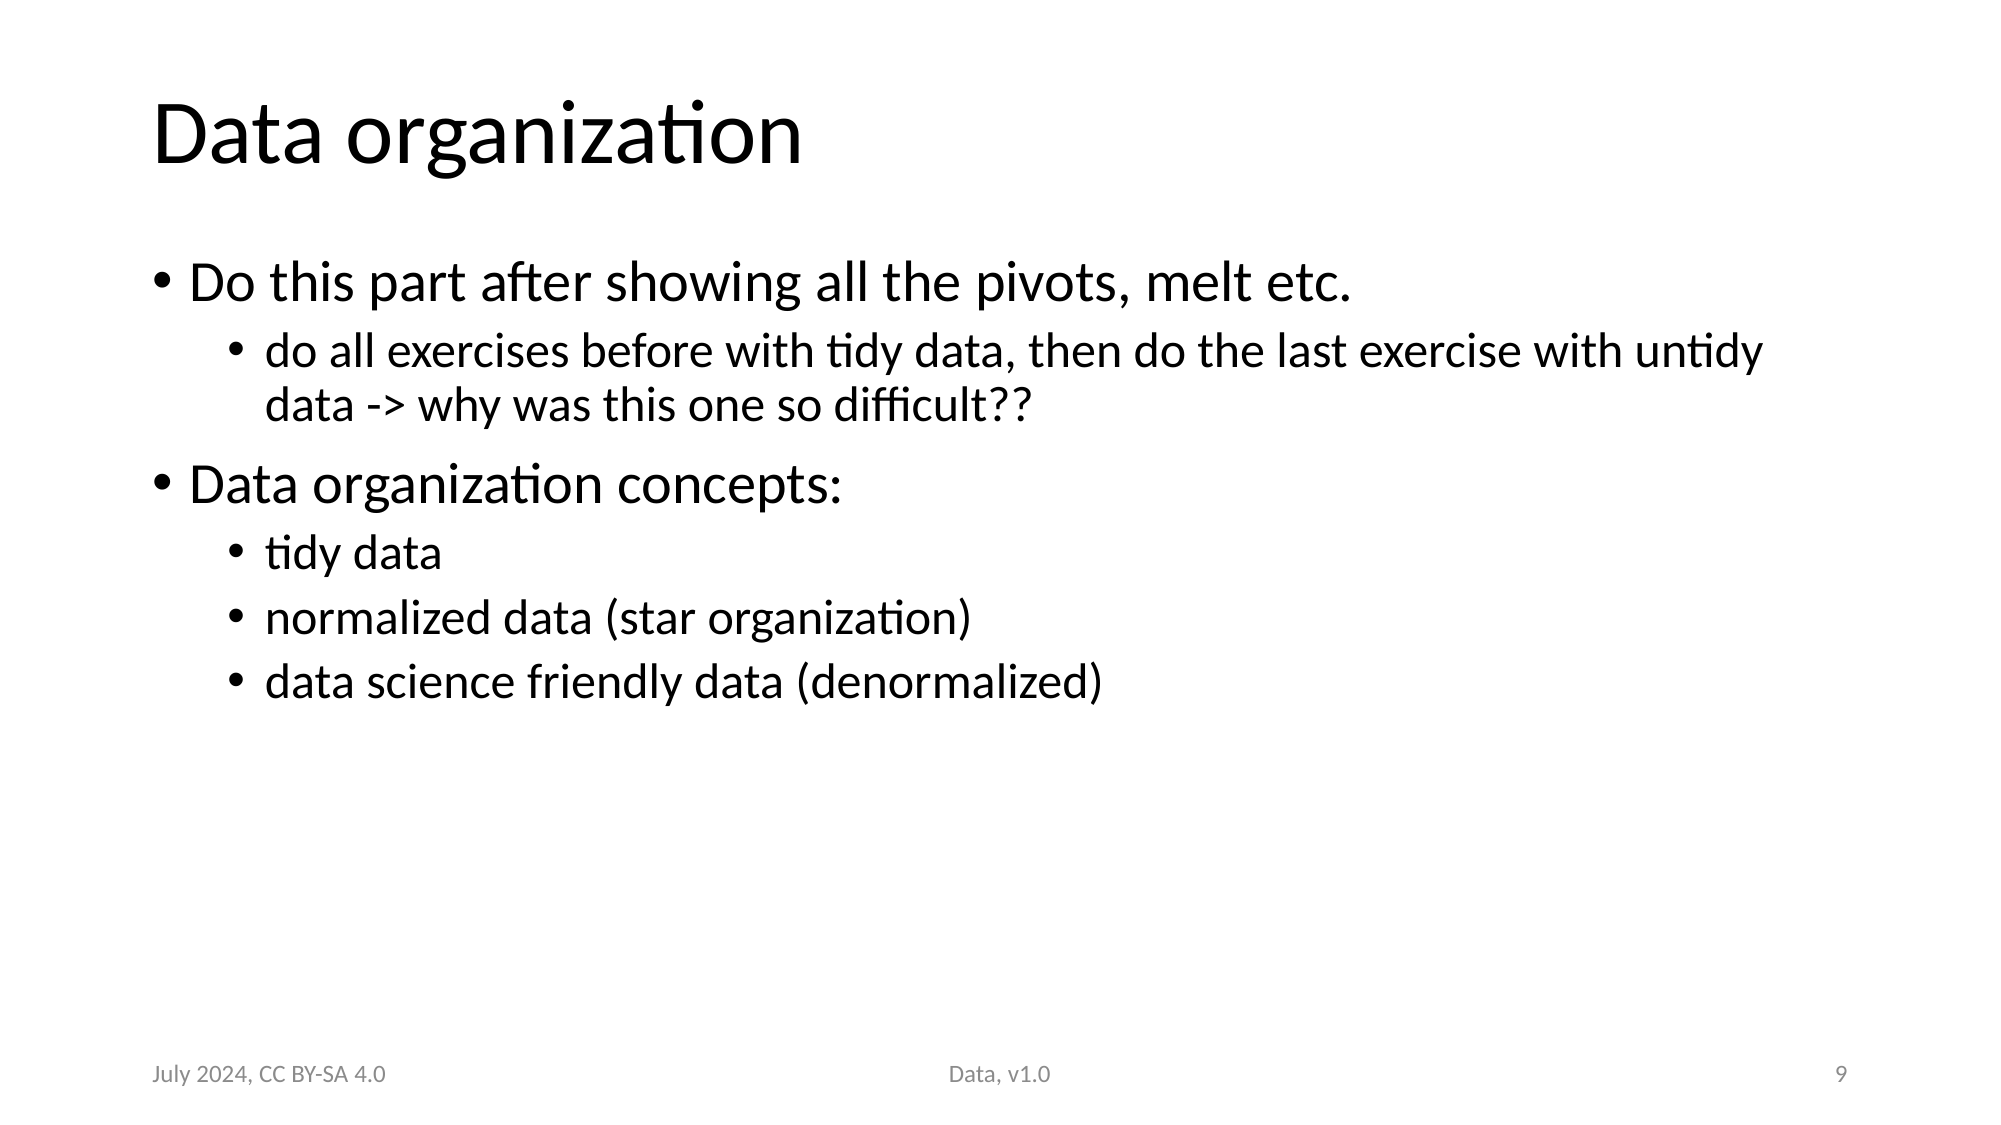

# Data organization
Do this part after showing all the pivots, melt etc.
do all exercises before with tidy data, then do the last exercise with untidy data -> why was this one so difficult??
Data organization concepts:
tidy data
normalized data (star organization)
data science friendly data (denormalized)
July 2024, CC BY-SA 4.0
Data, v1.0
9